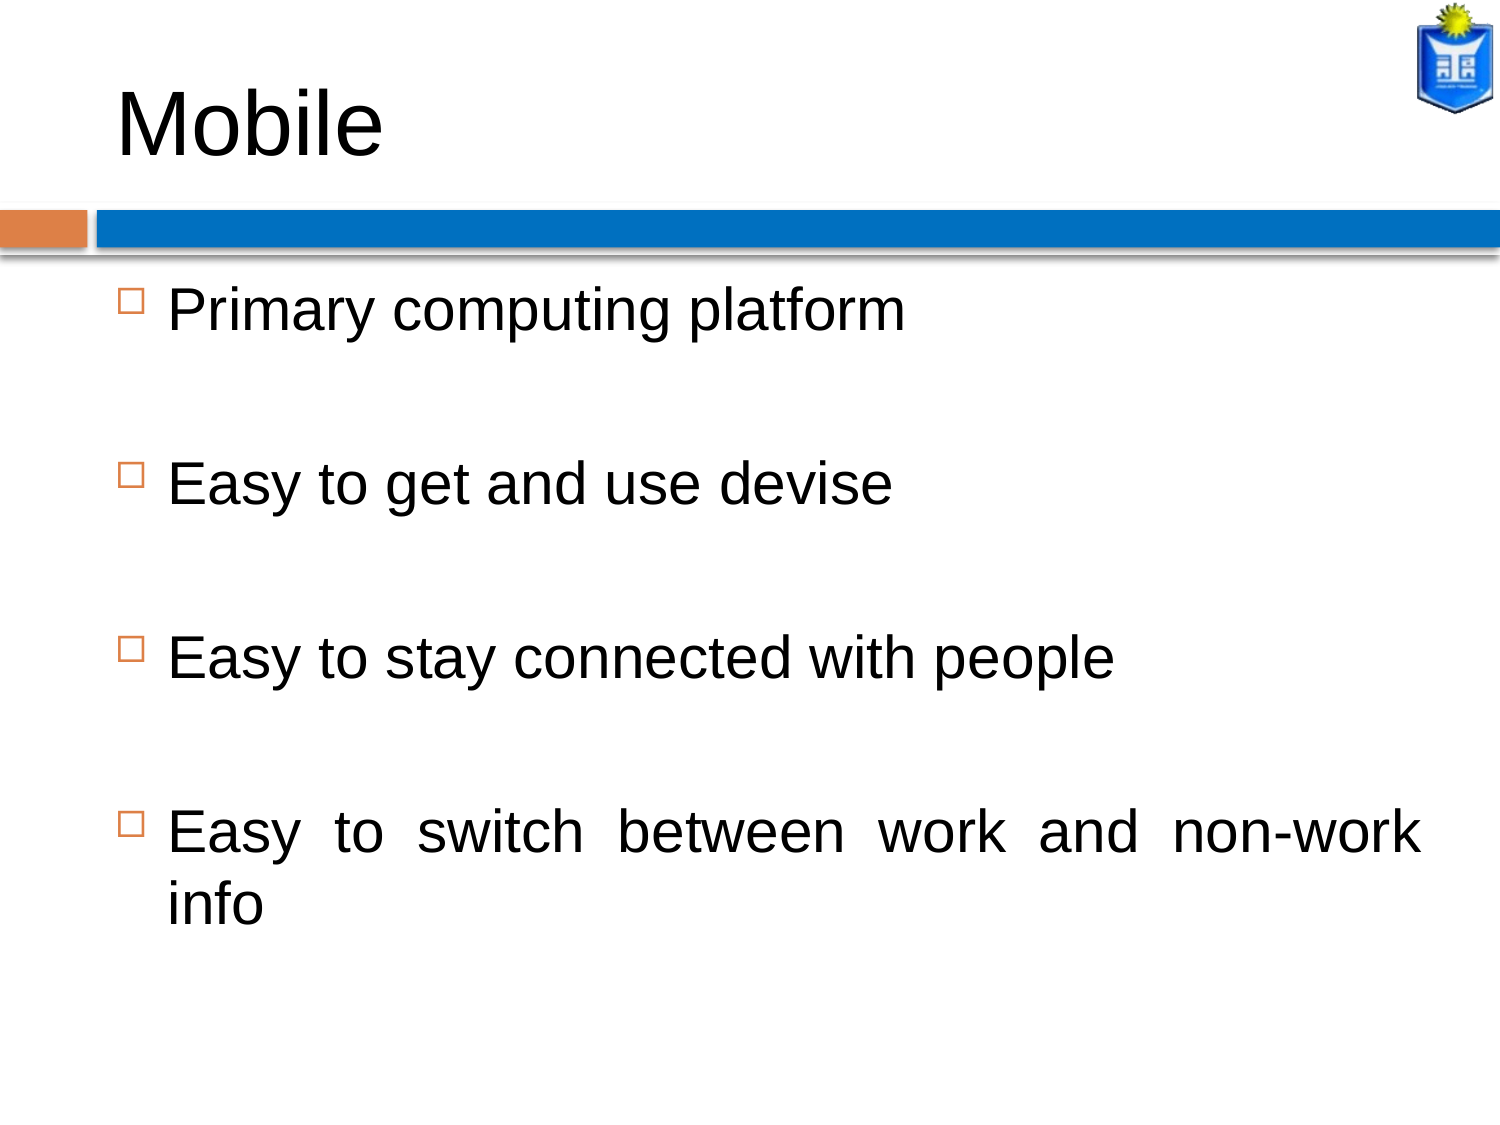

# Mobile
Primary computing platform

Easy to get and use devise

Easy to stay connected with people

Easy to switch between work and non-work info